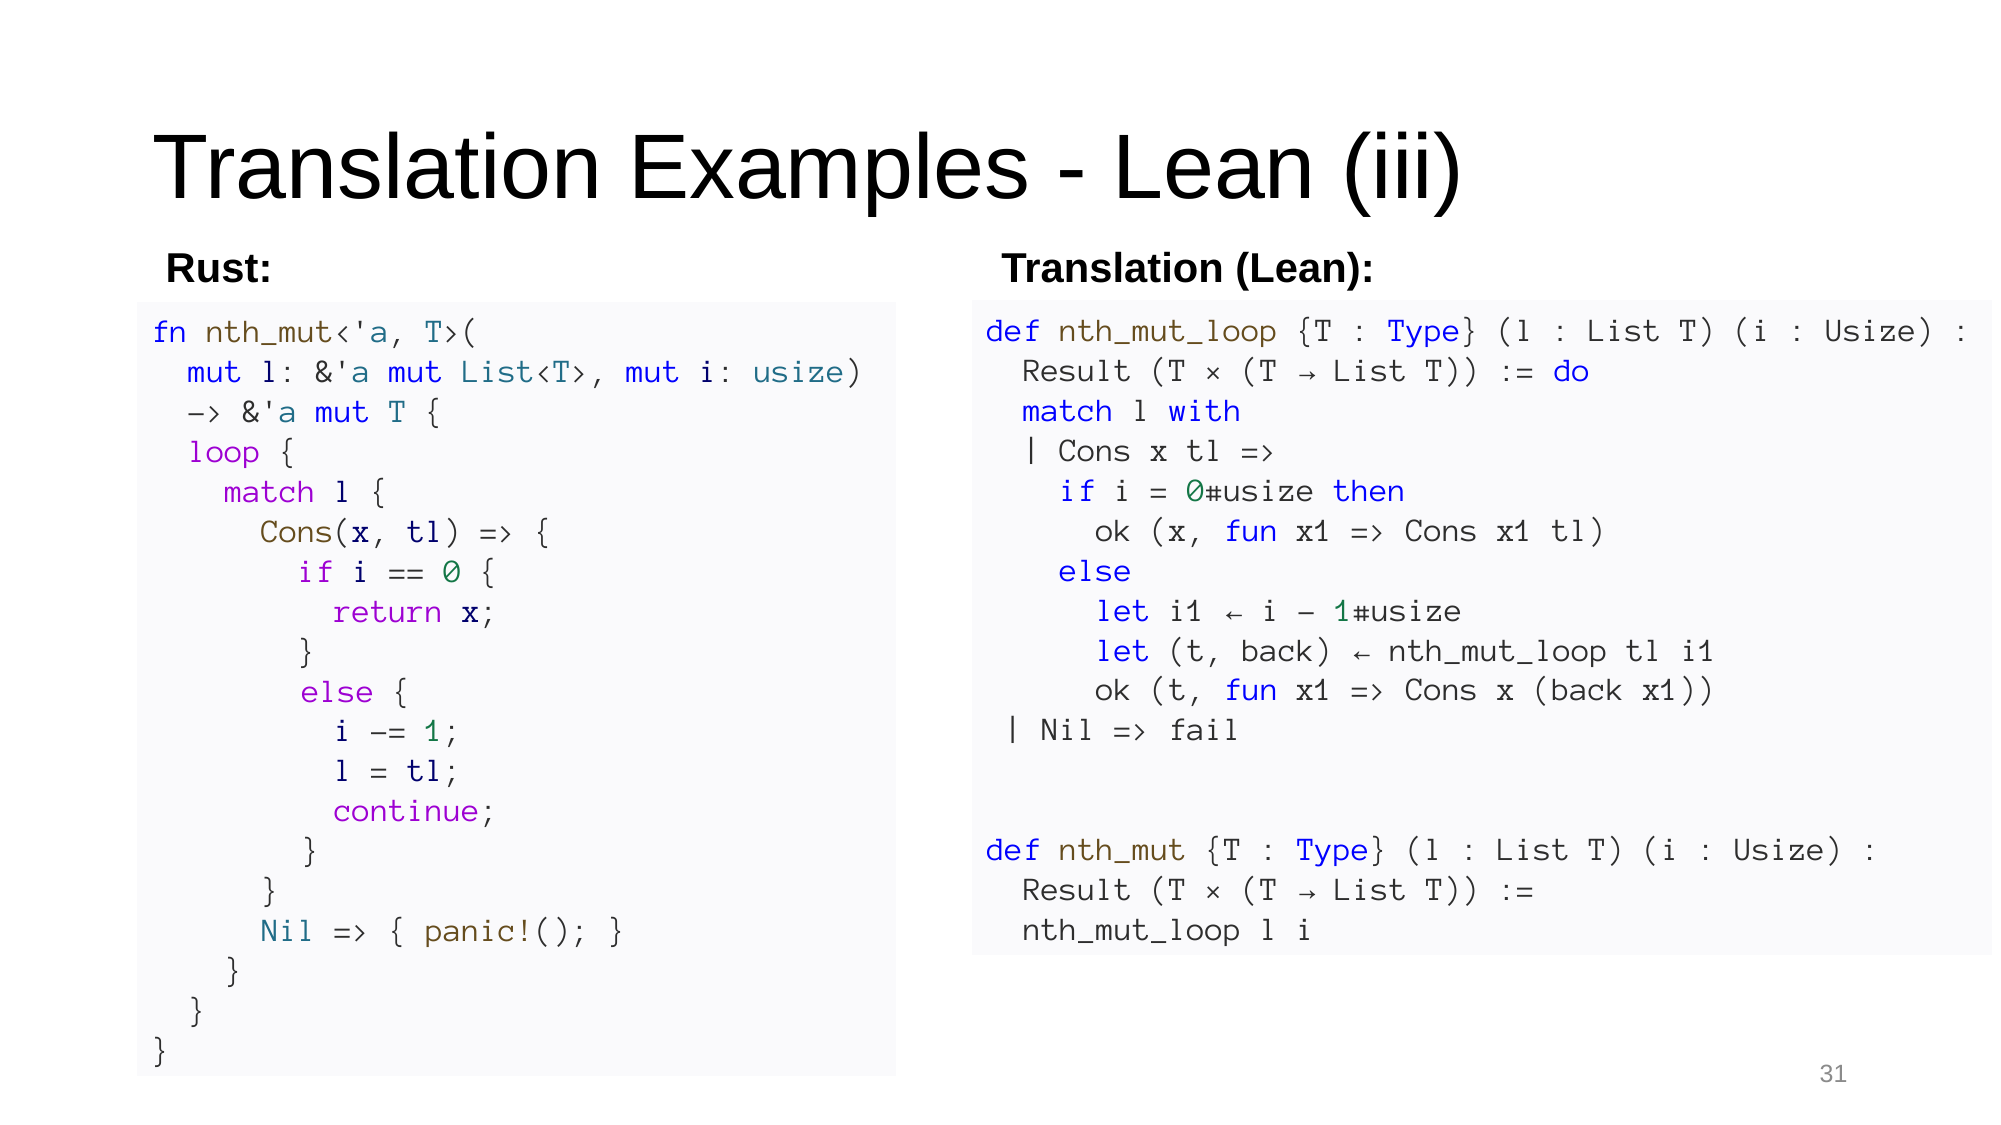

# Translation Examples - Lean (iii)
Translation (Lean):
Rust:
def nth_mut_loop {T : Type} (l : List T) (i : Usize) :
  ...

def nth_mut {T : Type} (l : List T) (i : Usize) :
  Result (T × (T → List T)) :=
  nth_mut_loop l i
def nth_mut_loop {T : Type} (l : List T) (i : Usize) :
  Result (T × (T → List T)) := do
  match l with
  | Cons x tl =>
    ...

 | Nil => fail

def nth_mut {T : Type} (l : List T) (i : Usize) :
  Result (T × (T → List T)) :=
  nth_mut_loop l i
def nth_mut_loop {T : Type} (l : List T) (i : Usize) :
  Result (T × (T → List T)) := do
  match l with
  | Cons x tl =>
    if i = 0#usize then
      ok (x, fun x1 => Cons x1 tl)
    else
      ...

 | Nil => fail

def nth_mut {T : Type} (l : List T) (i : Usize) :
  Result (T × (T → List T)) :=
  nth_mut_loop l i
def nth_mut_loop {T : Type} (l : List T) (i : Usize) :
  Result (T × (T → List T)) := do
  match l with
  | Cons x tl =>
    if i = 0#usize then
      ok (x, fun x1 => Cons x1 tl)
    else
      let i1 ← i - 1#usize
      let (t, back) ← nth_mut_loop tl i1
      ok (t, fun x1 => Cons x (back x1))
 | Nil => fail

def nth_mut {T : Type} (l : List T) (i : Usize) :
  Result (T × (T → List T)) :=
  nth_mut_loop l i
def nth_mut_loop {T : Type} (l : List T) (i : Usize) :
  Result (T × (T → List T)) := do
  match l with
  | Cons x tl =>
    if i = 0#usize then
      ok (x, fun x1 => Cons x1 tl)
    else
      let i1 ← i - 1#usize
      let (t, back) ← nth_mut_loop tl i1
      ok (t, fun x1 => Cons x (back x1))
 | Nil => fail

def nth_mut {T : Type} (l : List T) (i : Usize) :
  Result (T × (T → List T)) :=
  nth_mut_loop l i
def nth_mut_loop {T : Type} (l : List T) (i : Usize) :
  Result (T × (T → List T)) := do
  match l with
  | Cons x tl =>
    if i = 0#usize then
      ok (x, fun x1 => Cons x1 tl)
    else
      let i1 ← i - 1#usize
      let (t, back) ← nth_mut_loop tl i1
      ok (t, fun x1 => Cons x (back x1))
 | Nil => fail

def nth_mut {T : Type} (l : List T) (i : Usize) :
  Result (T × (T → List T)) :=
  nth_mut_loop l i
fn nth_mut<'a, T>(
  mut l: &'a mut List<T>, mut i: usize)
  -> &'a mut T {
  loop {
    match l {
      Cons(x, tl) => {
        if i == 0 {
          return x;
        }
	else {
          i -= 1;
          l = tl;
          continue;
	}
      }
      Nil => { panic!(); }
    }
  }
}
fn nth_mut<'a, T>(
  mut l: &'a mut List<T>, mut i: usize)
  -> &'a mut T {
  loop {
    match l {
      Cons(x, tl) => {
        if i == 0 {
          return x;
        }
	else {
          i -= 1;
          l = tl;
          continue;
	}
      }
      Nil => { panic!(); }
    }
  }
}
fn nth_mut<'a, T>(
  mut l: &'a mut List<T>, mut i: usize)
  -> &'a mut T {
  loop {
    match l {
      Cons(x, tl) => {
        if i == 0 {
          return x;
        }
	else {
          i -= 1;
          l = tl;
          continue;
	}
      }
      Nil => { panic!(); }
    }
  }
}
fn nth_mut<'a, T>(
  mut l: &'a mut List<T>, mut i: usize)
  -> &'a mut T {
  loop {
    match l {
      Cons(x, tl) => {
        if i == 0 {
          return x;
        }
	else {
          i -= 1;
          l = tl;
          continue;
	}
      }
      Nil => { panic!(); }
    }
  }
}
fn nth_mut<'a, T>(
  mut l: &'a mut List<T>, mut i: usize)
  -> &'a mut T {
  loop {
    match l {
      Cons(x, tl) => {
        if i == 0 {
          return x;
        }
	else {
          i -= 1;
          l = tl;
          continue;
	}
      }
      Nil => { panic!(); }
    }
  }
}
31